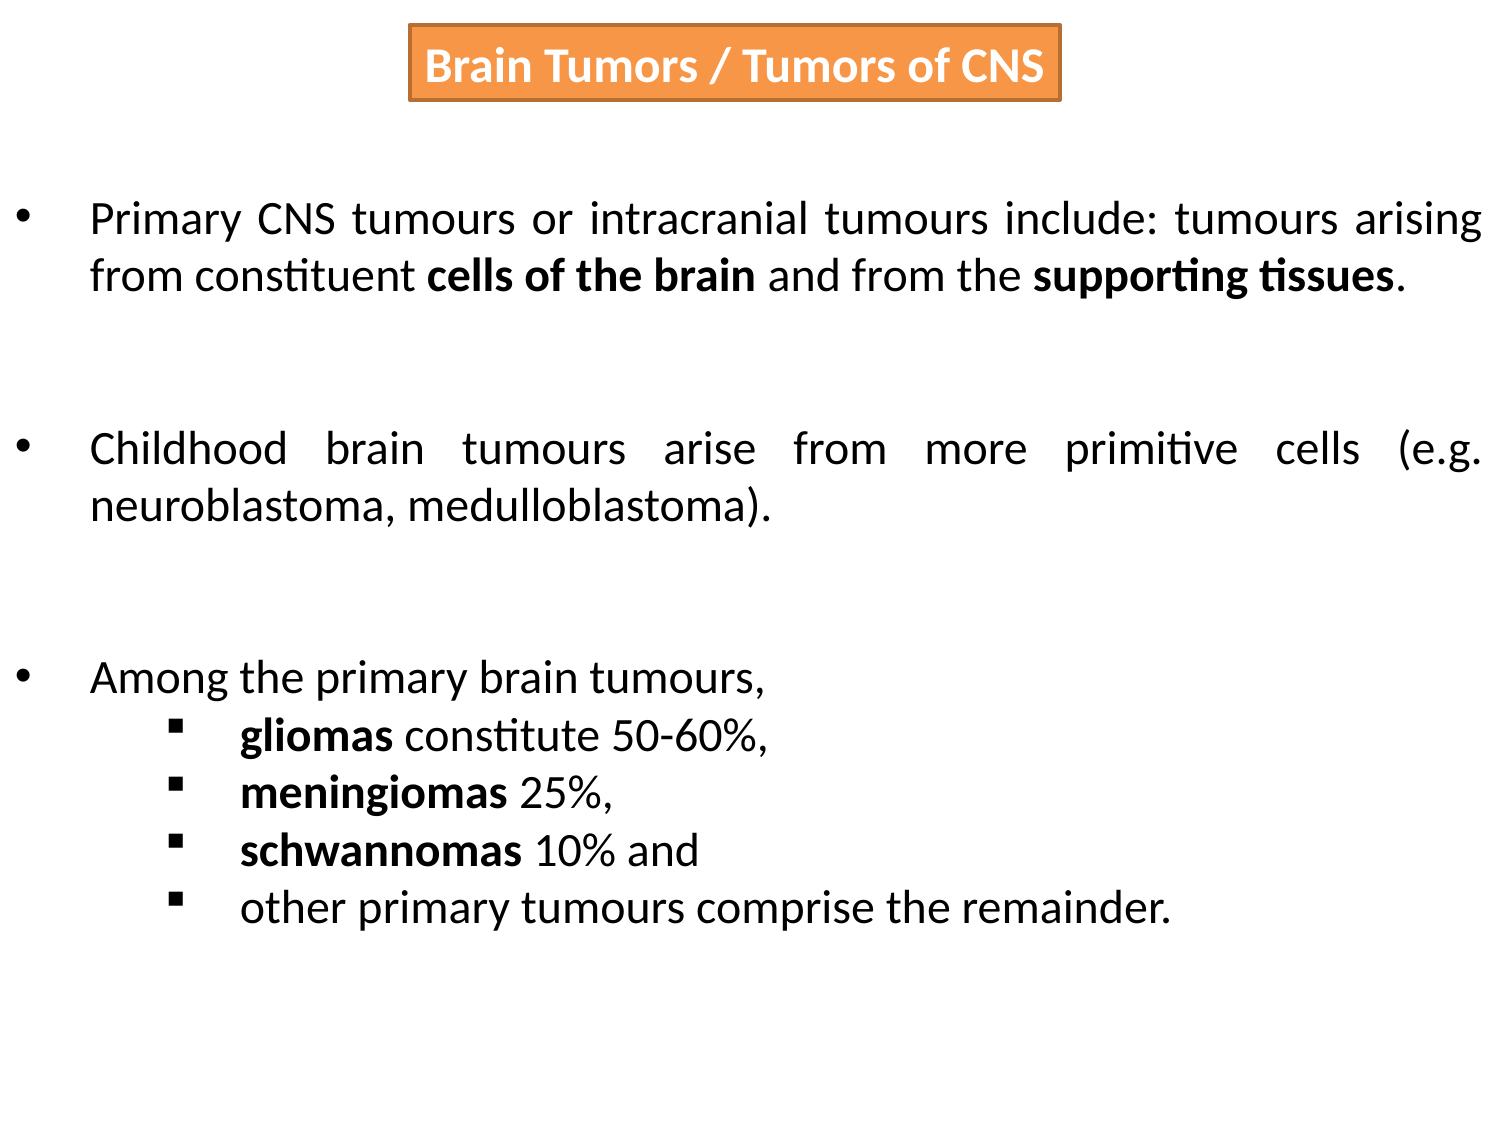

Brain Tumors / Tumors of CNS
Primary CNS tumours or intracranial tumours include: tumours arising from constituent cells of the brain and from the supporting tissues.

Childhood brain tumours arise from more primitive cells (e.g. neuroblastoma, medulloblastoma).

Among the primary brain tumours,
gliomas constitute 50-60%,
meningiomas 25%,
schwannomas 10% and
other primary tumours comprise the remainder.